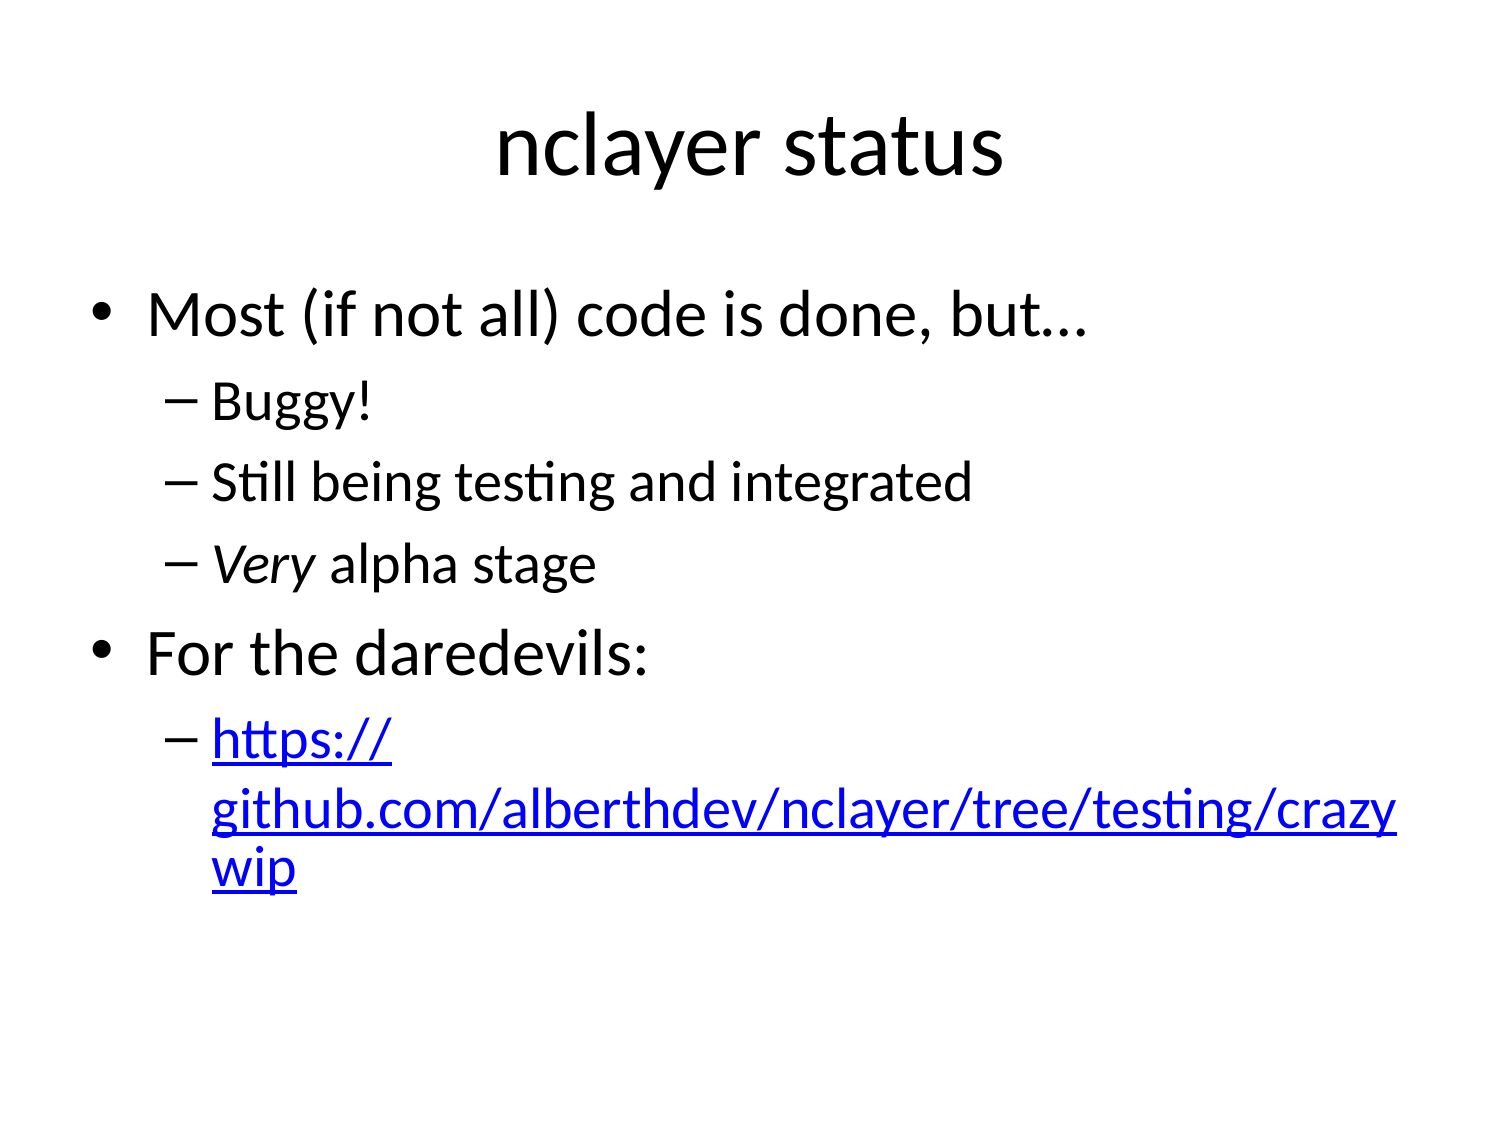

# nclayer status
Most (if not all) code is done, but…
Buggy!
Still being testing and integrated
Very alpha stage
For the daredevils:
https://github.com/alberthdev/nclayer/tree/testing/crazywip